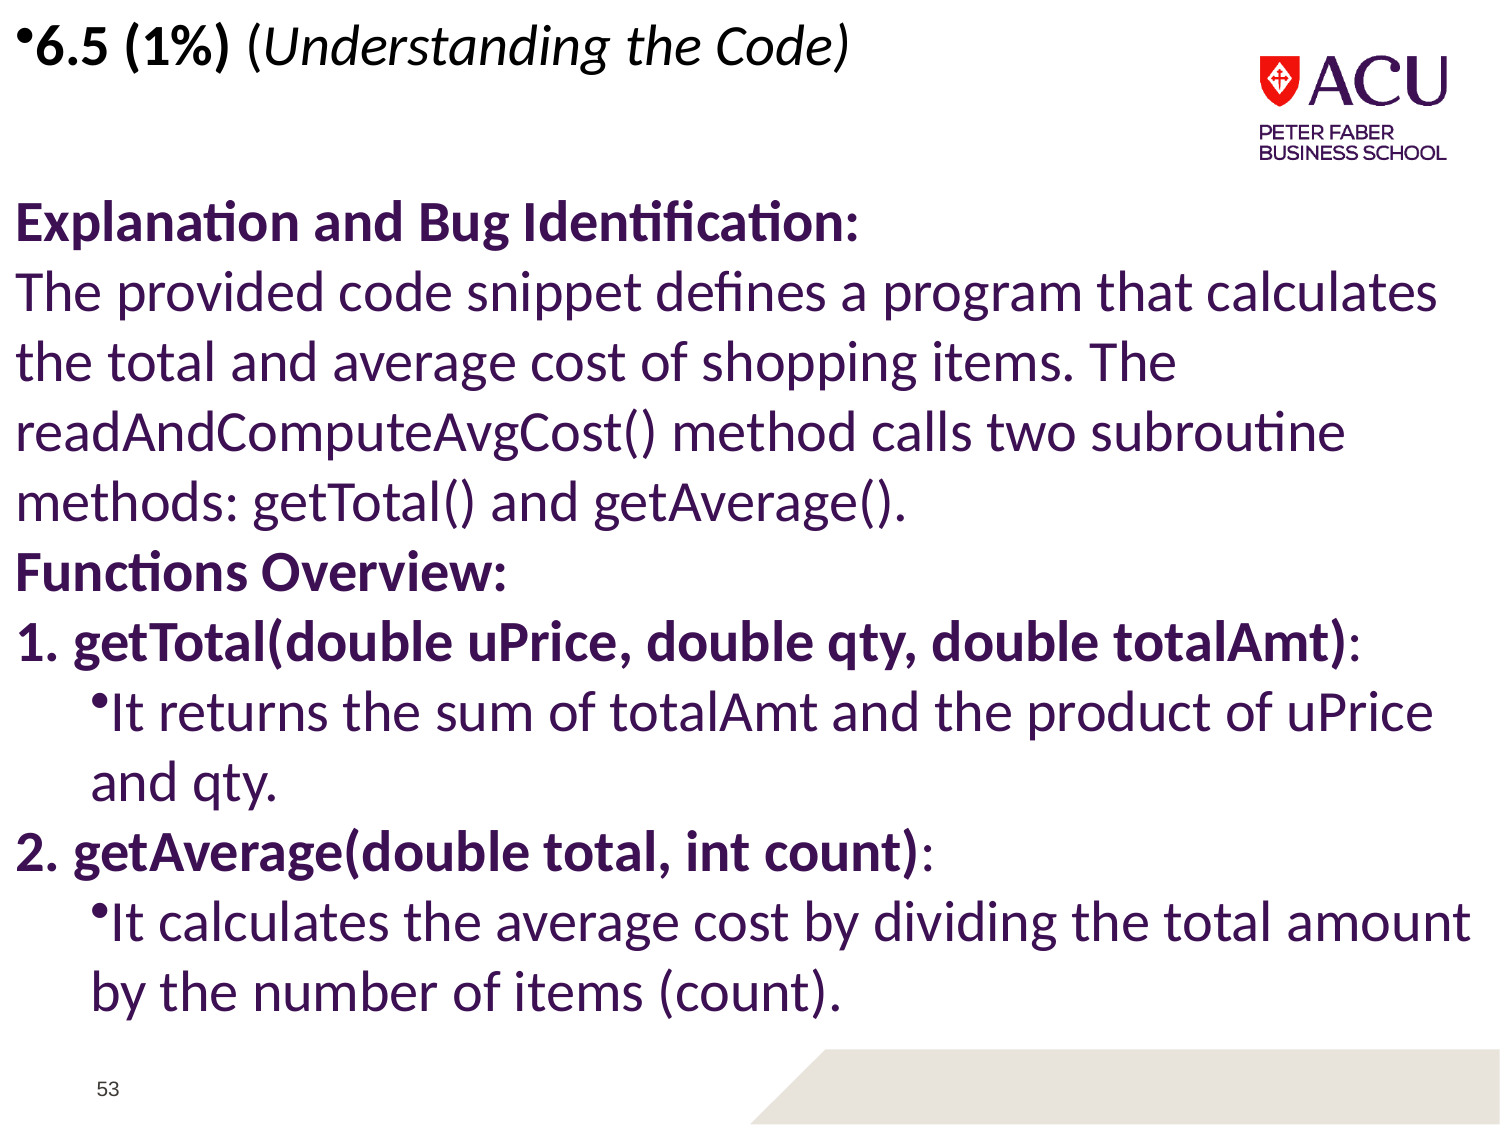

6.5 (1%) (Understanding the Code)
Explanation and Bug Identification:
The provided code snippet defines a program that calculates the total and average cost of shopping items. The readAndComputeAvgCost() method calls two subroutine methods: getTotal() and getAverage().
Functions Overview:
 getTotal(double uPrice, double qty, double totalAmt):
It returns the sum of totalAmt and the product of uPrice and qty.
 getAverage(double total, int count):
It calculates the average cost by dividing the total amount by the number of items (count).
53